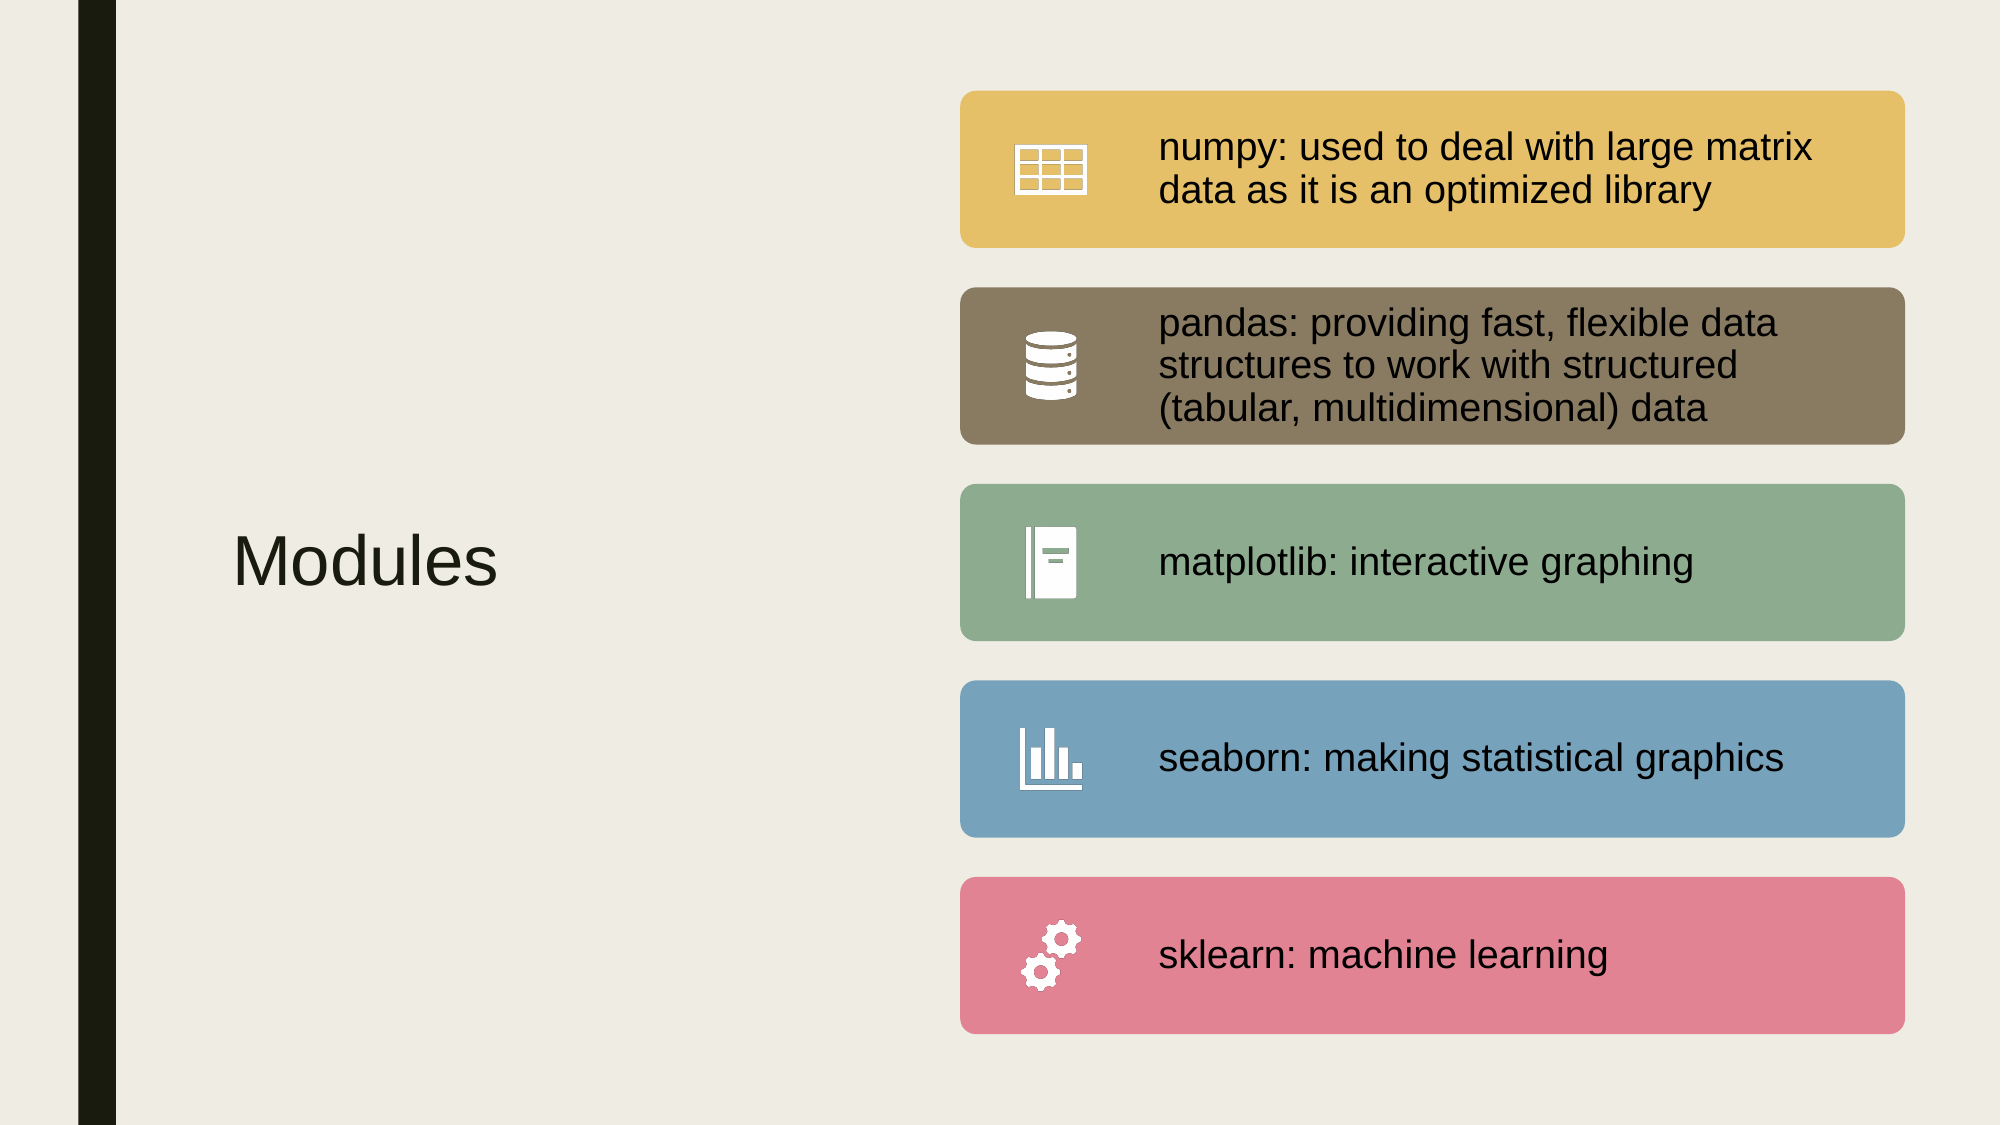

numpy: used to deal with large matrix data as it is an optimized library
pandas: providing fast, flexible data structures to work with structured (tabular, multidimensional) data
matplotlib: interactive graphing
seaborn: making statistical graphics
sklearn: machine learning
# Modules